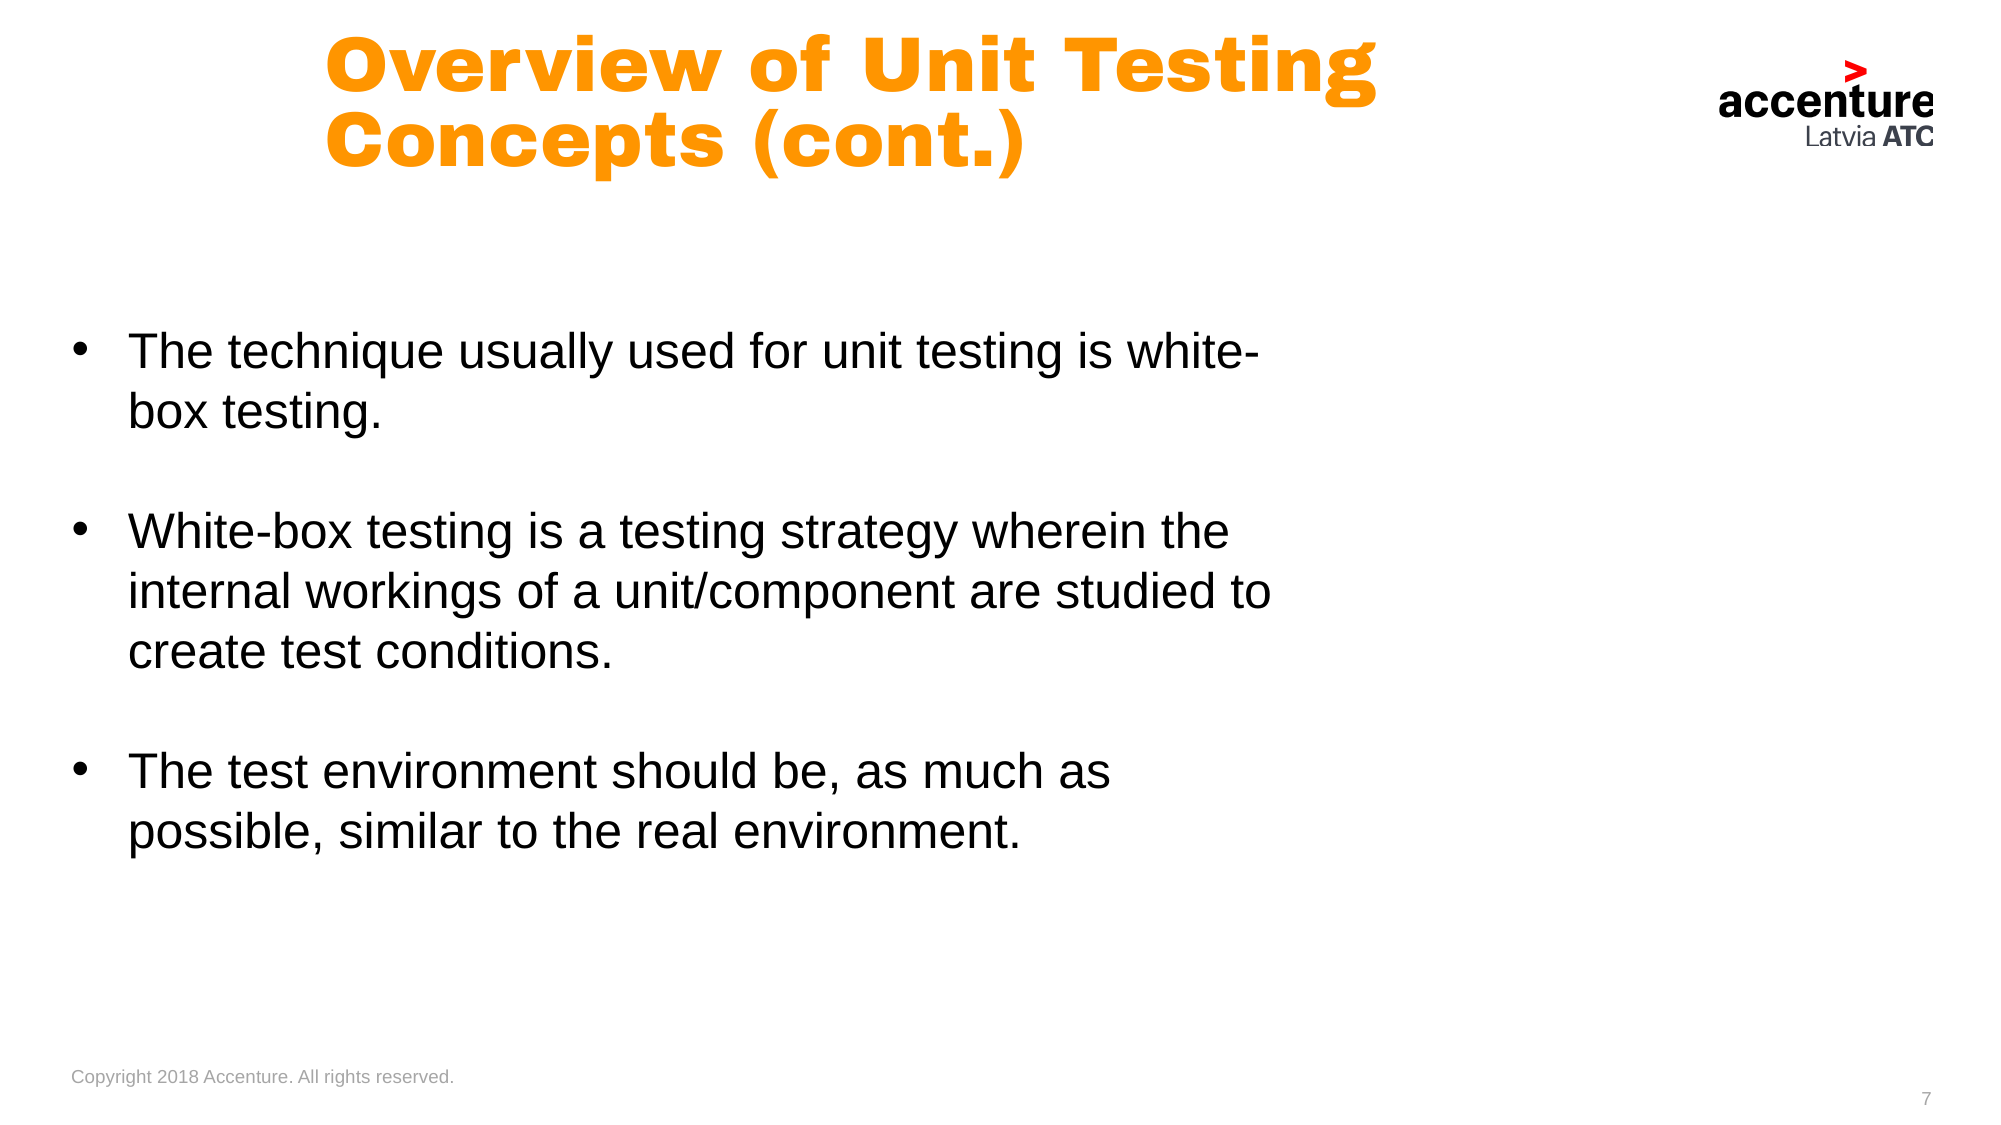

# Overview of Unit Testing Concepts (cont.)
The technique usually used for unit testing is white-box testing.

White-box testing is a testing strategy wherein the internal workings of a unit/component are studied to create test conditions.

The test environment should be, as much as possible, similar to the real environment.

7